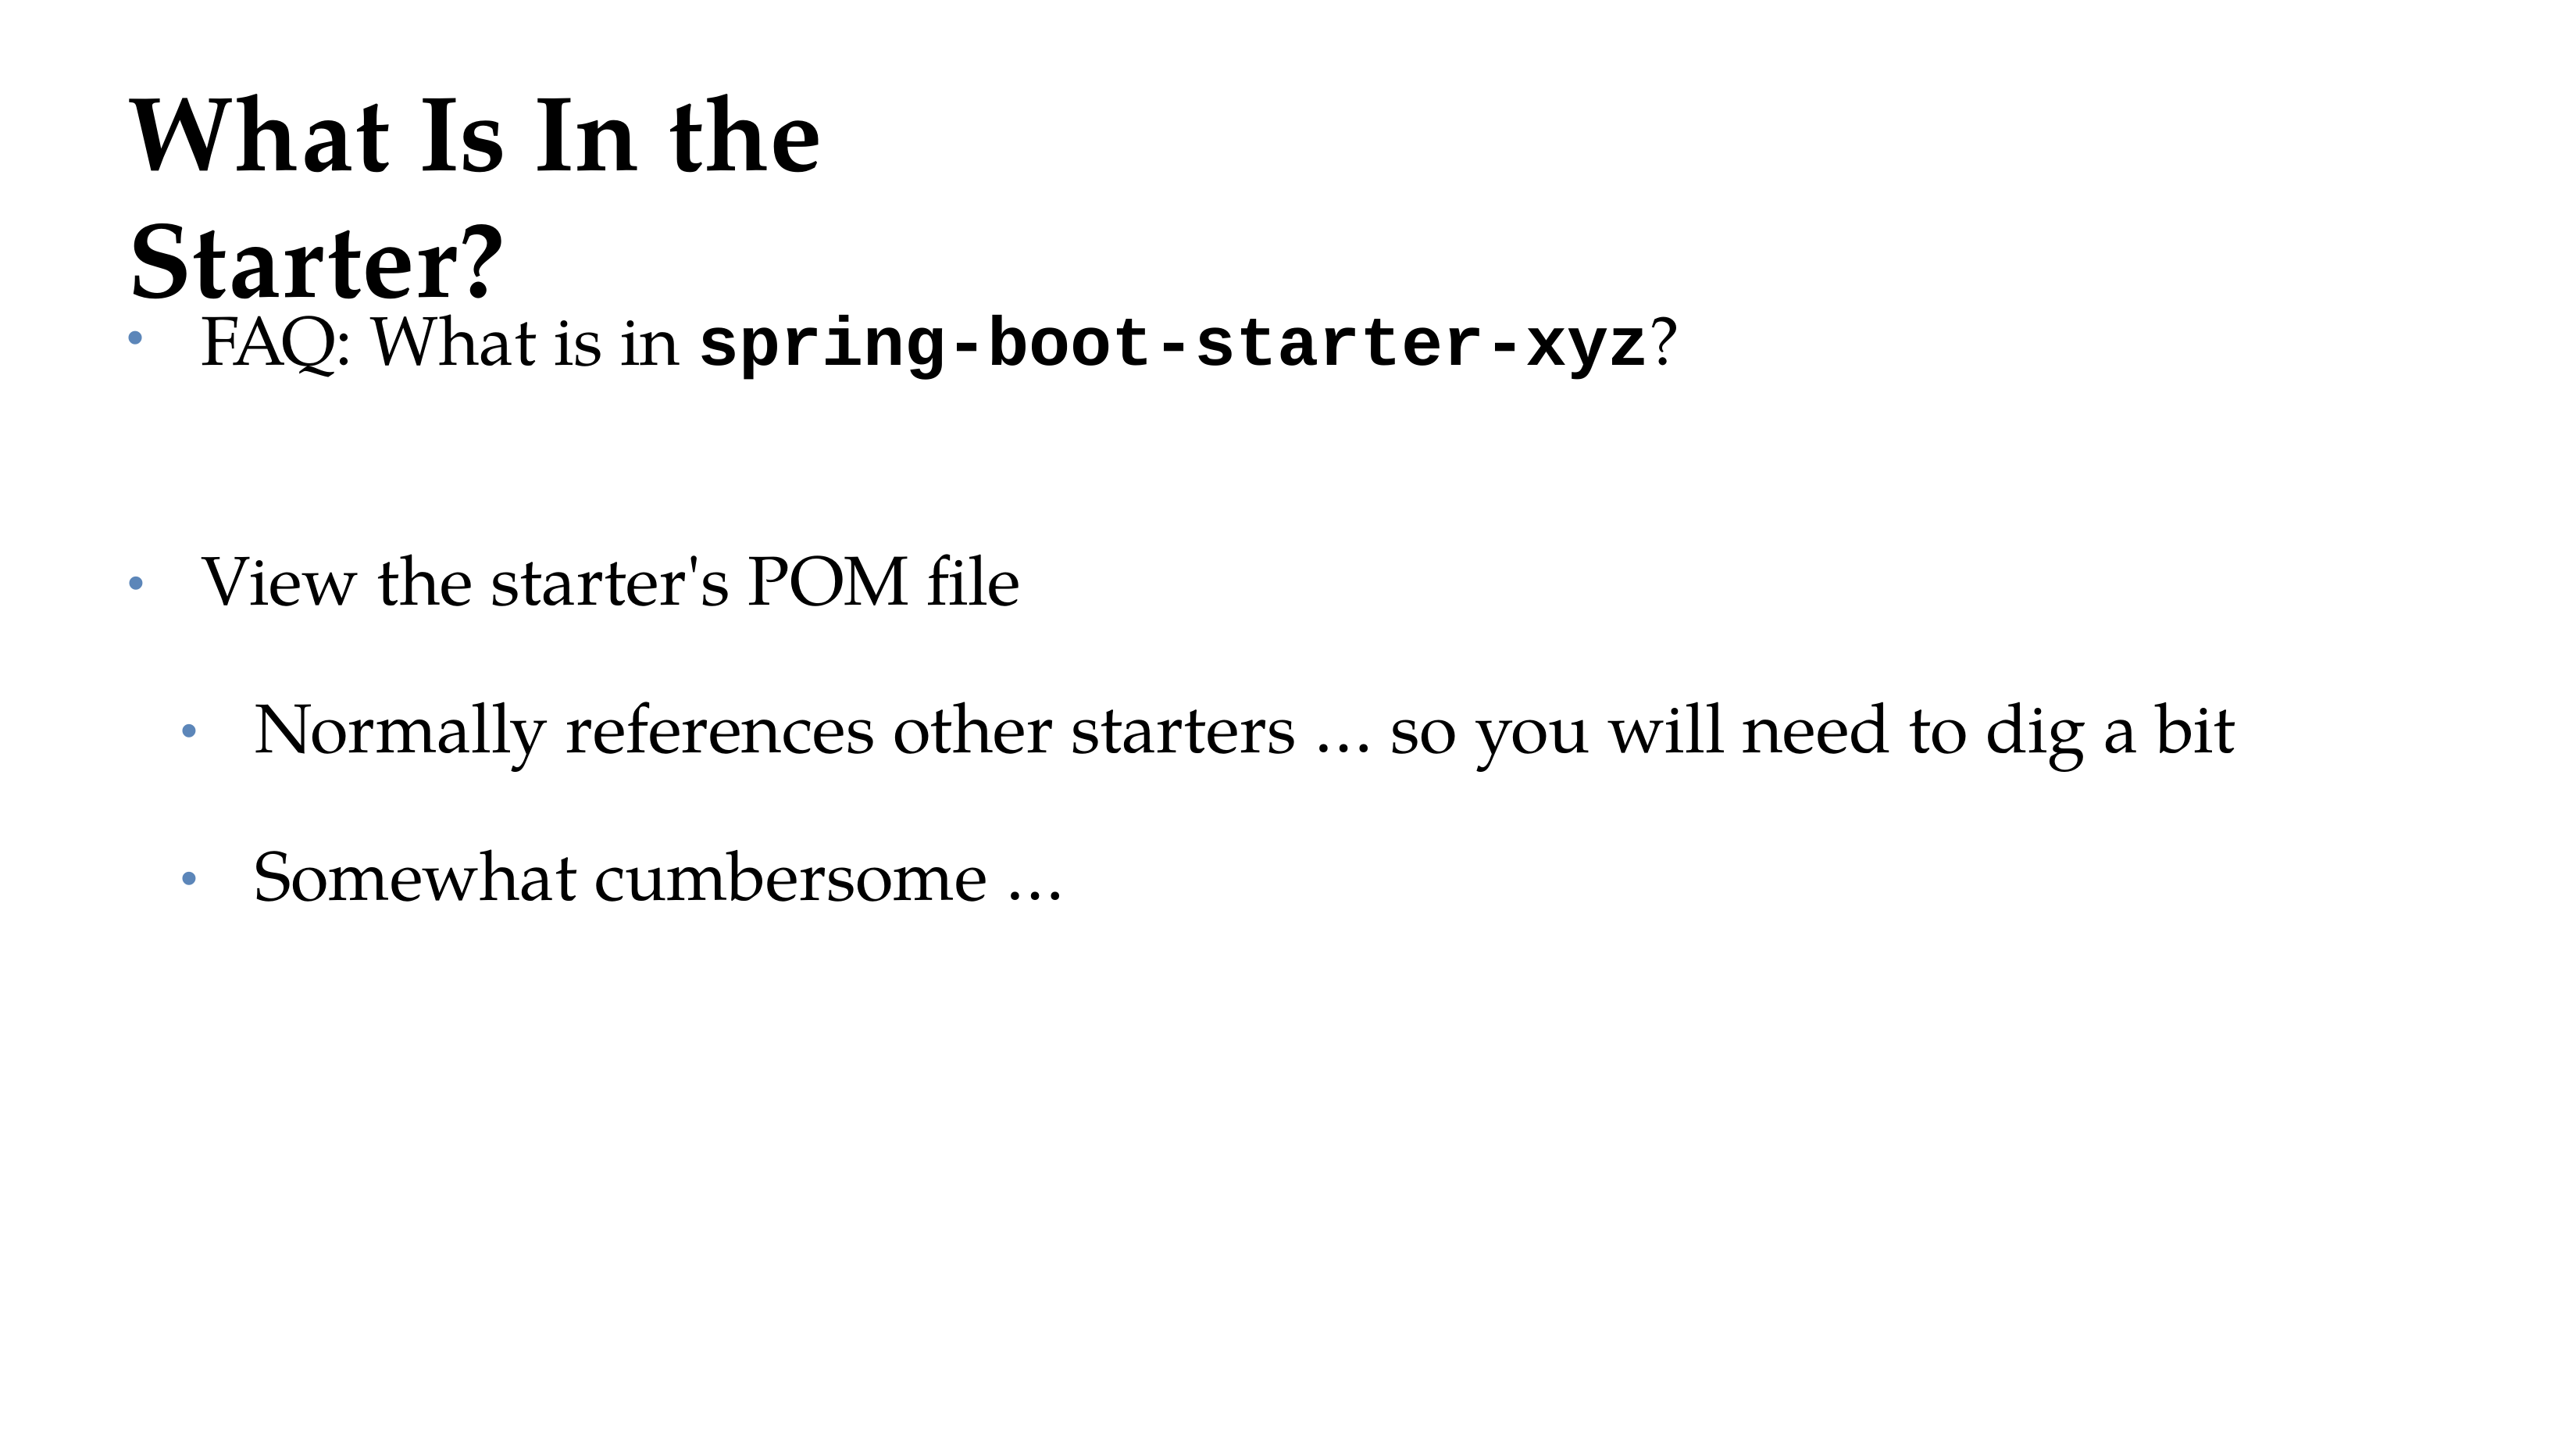

# What Is In the Starter?
FAQ: What is in spring-boot-starter-xyz?
View the starter's POM file
•
Normally references other starters … so you will need to dig a bit
•
Somewhat cumbersome …
•